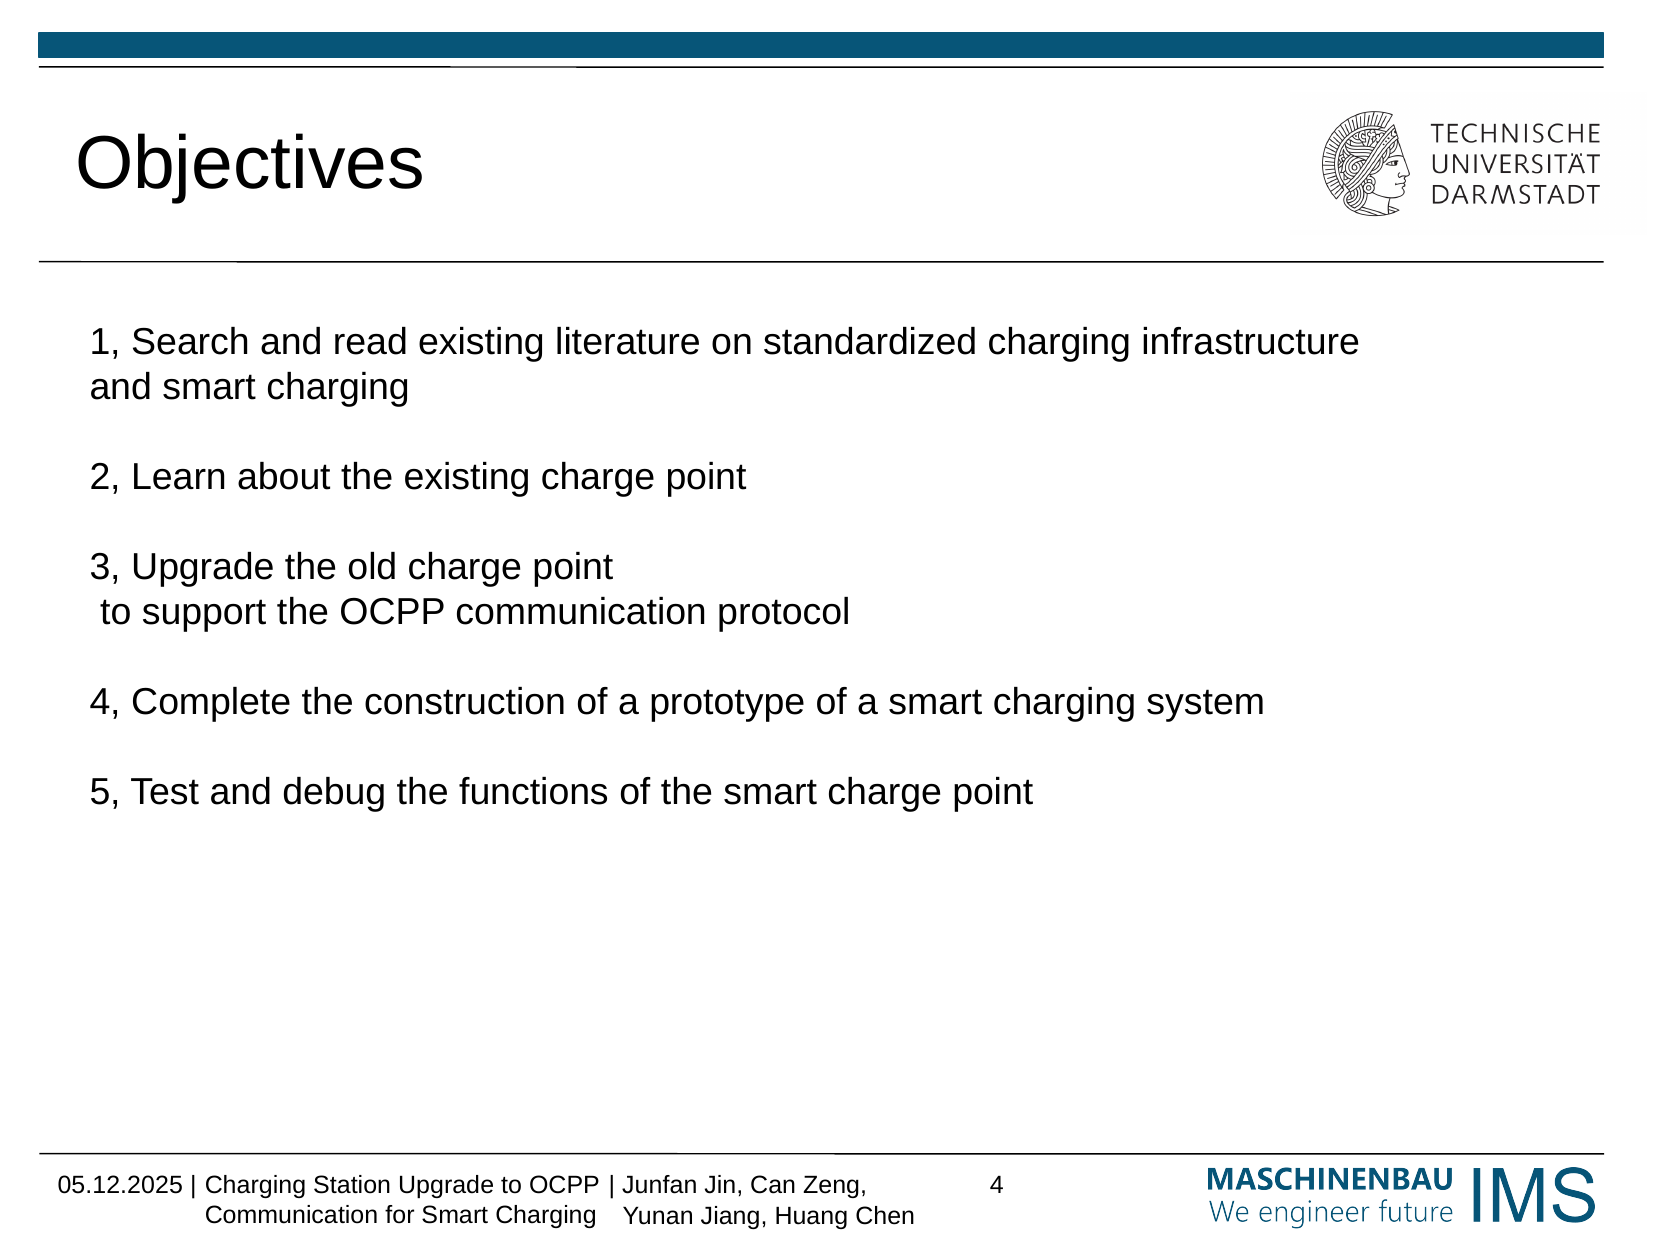

# Objectives
1, Search and read existing literature on standardized charging infrastructure and smart charging

2, Learn about the existing charge point

3, Upgrade the old charge point
 to support the OCPP communication protocol

4, Complete the construction of a prototype of a smart charging system

5, Test and debug the functions of the smart charge point